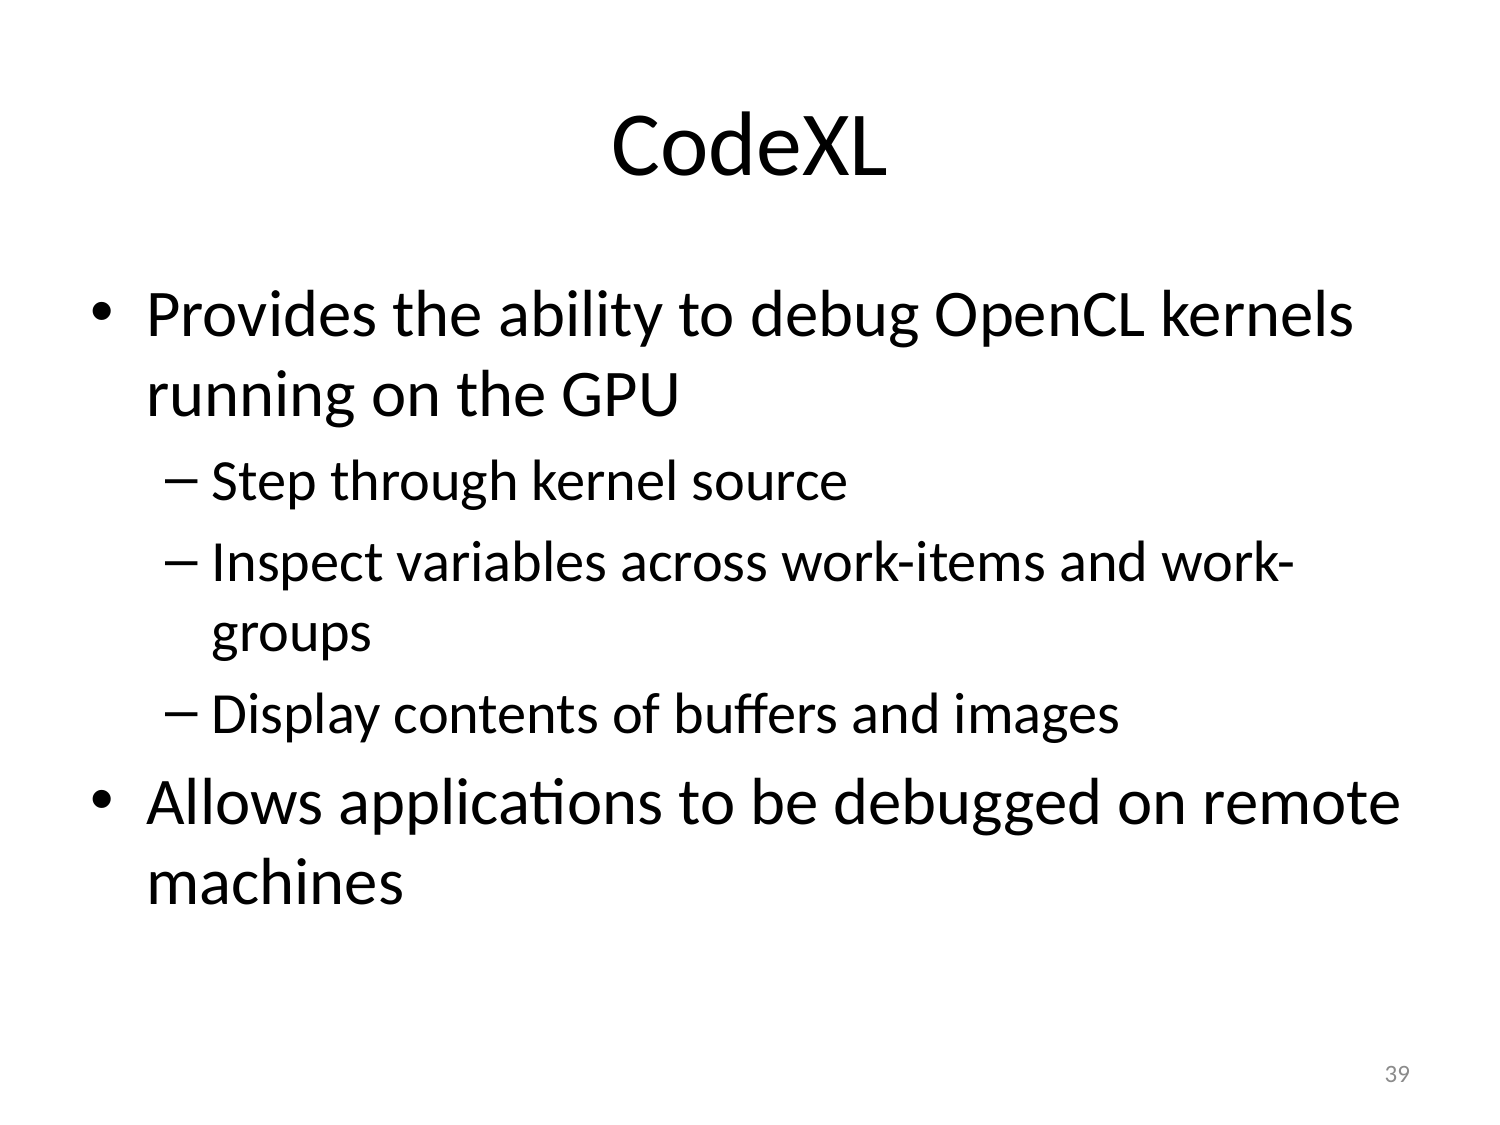

# CodeXL
Provides the ability to debug OpenCL kernels running on the GPU
Step through kernel source
Inspect variables across work-items and work-groups
Display contents of buffers and images
Allows applications to be debugged on remote machines

39